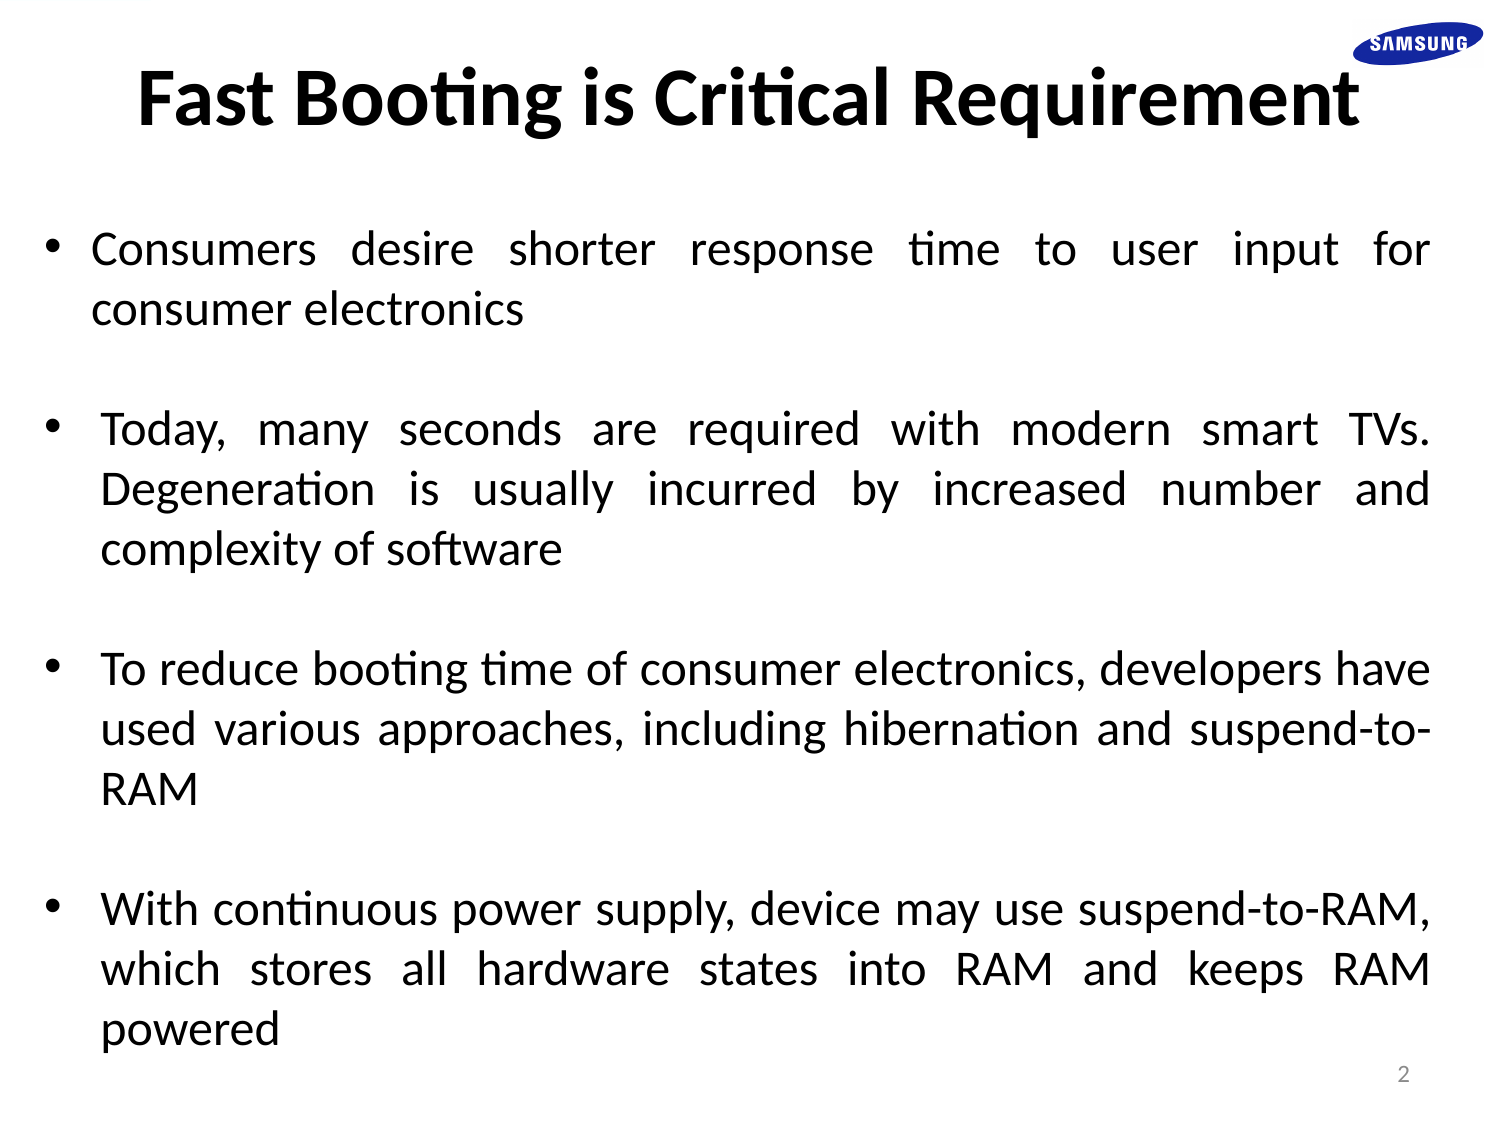

# Fast Booting is Critical Requirement
Consumers desire shorter response time to user input for consumer electronics

Today, many seconds are required with modern smart TVs. Degeneration is usually incurred by increased number and complexity of software

To reduce booting time of consumer electronics, developers have used various approaches, including hibernation and suspend-to-RAM

With continuous power supply, device may use suspend-to-RAM, which stores all hardware states into RAM and keeps RAM powered
2